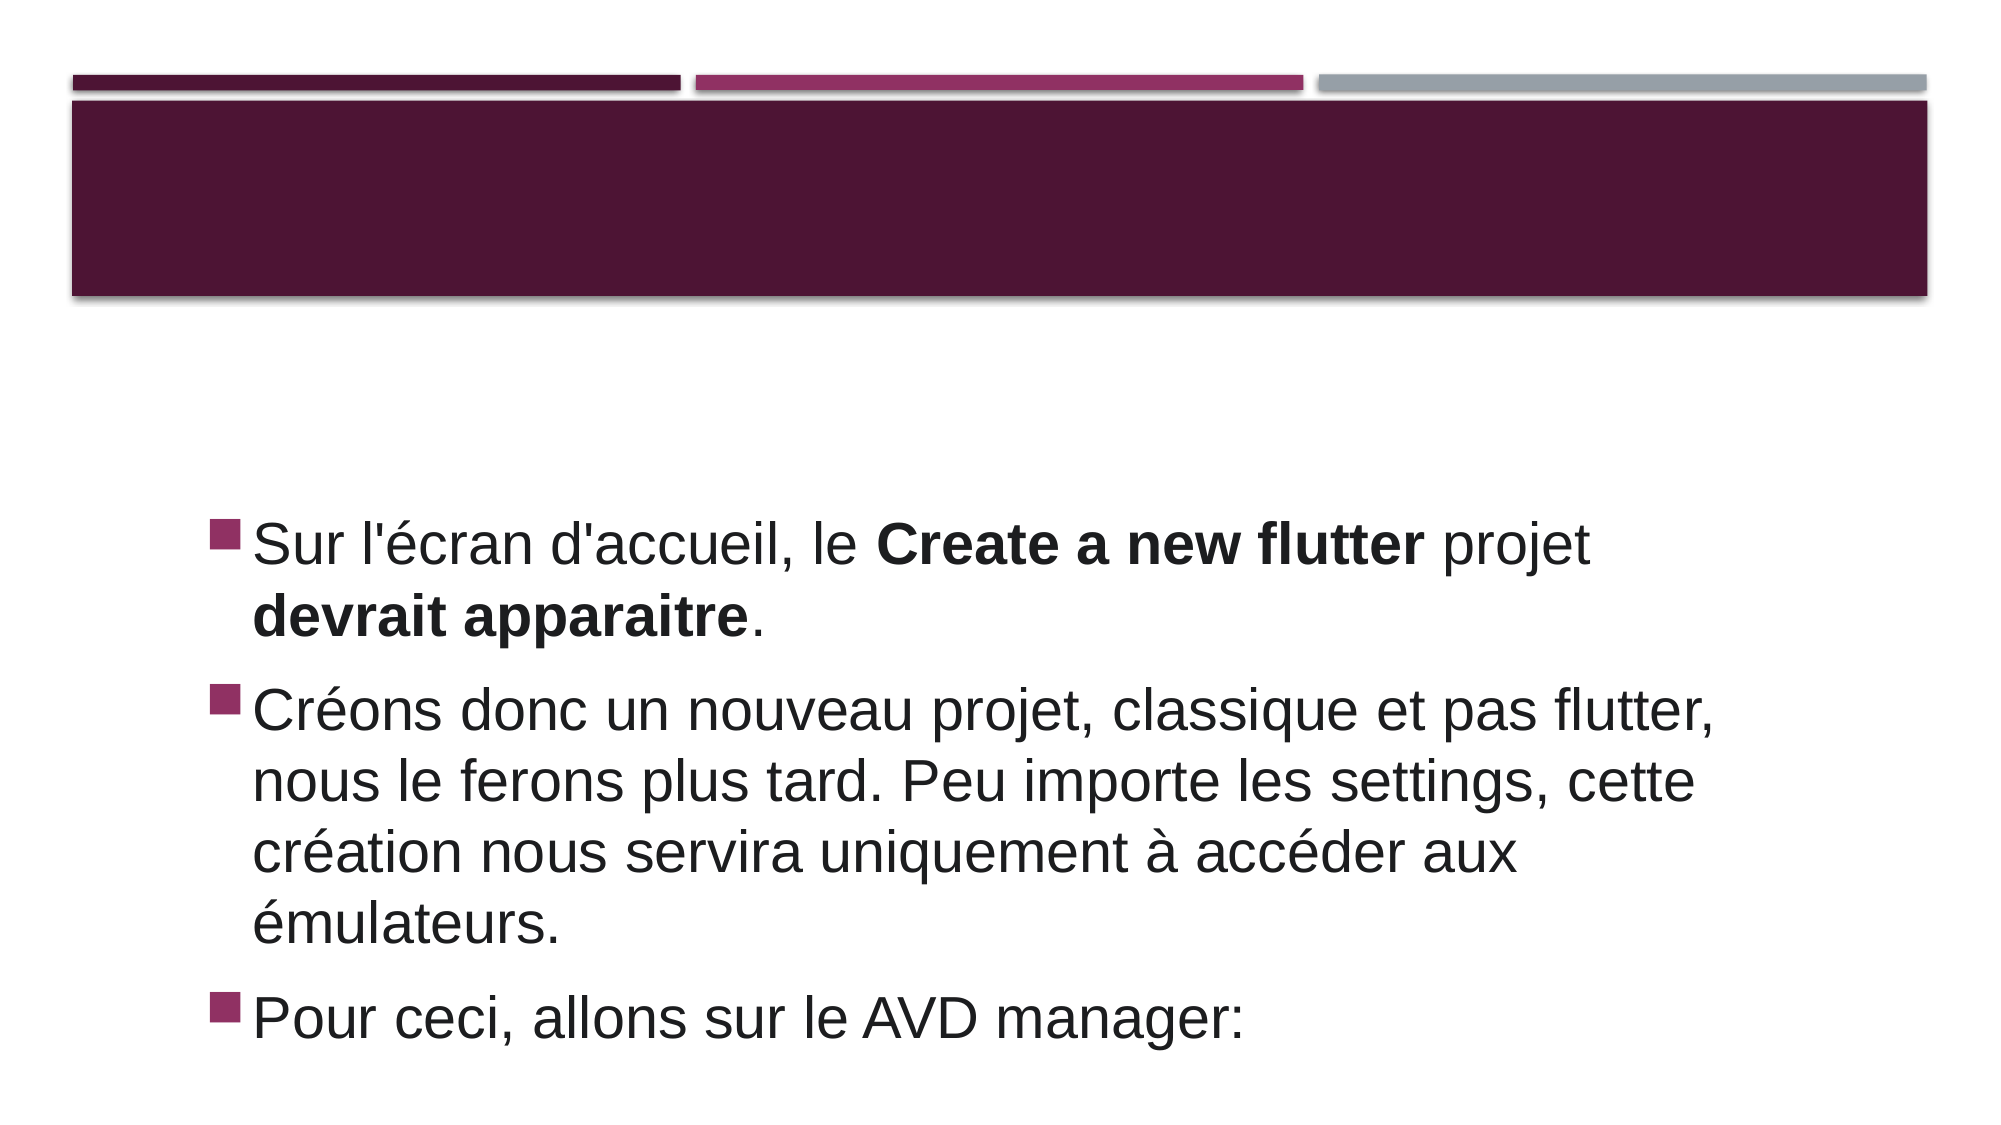

Sur l'écran d'accueil, le Create a new flutter projet devrait apparaitre.
Créons donc un nouveau projet, classique et pas flutter, nous le ferons plus tard. Peu importe les settings, cette création nous servira uniquement à accéder aux émulateurs.
Pour ceci, allons sur le AVD manager: